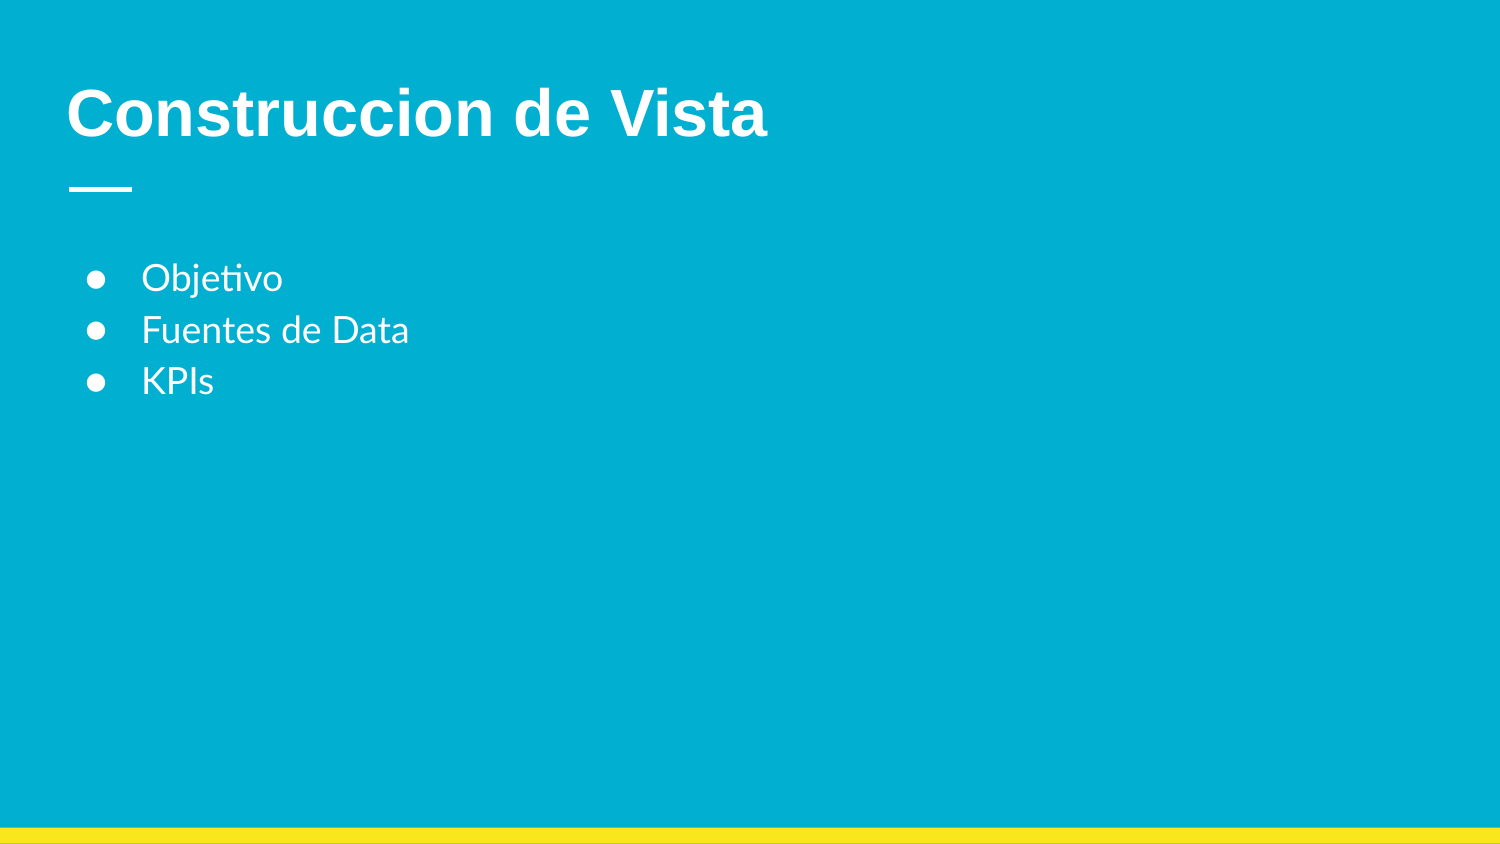

# Construccion de Vista

Objetivo
Fuentes de Data
KPIs